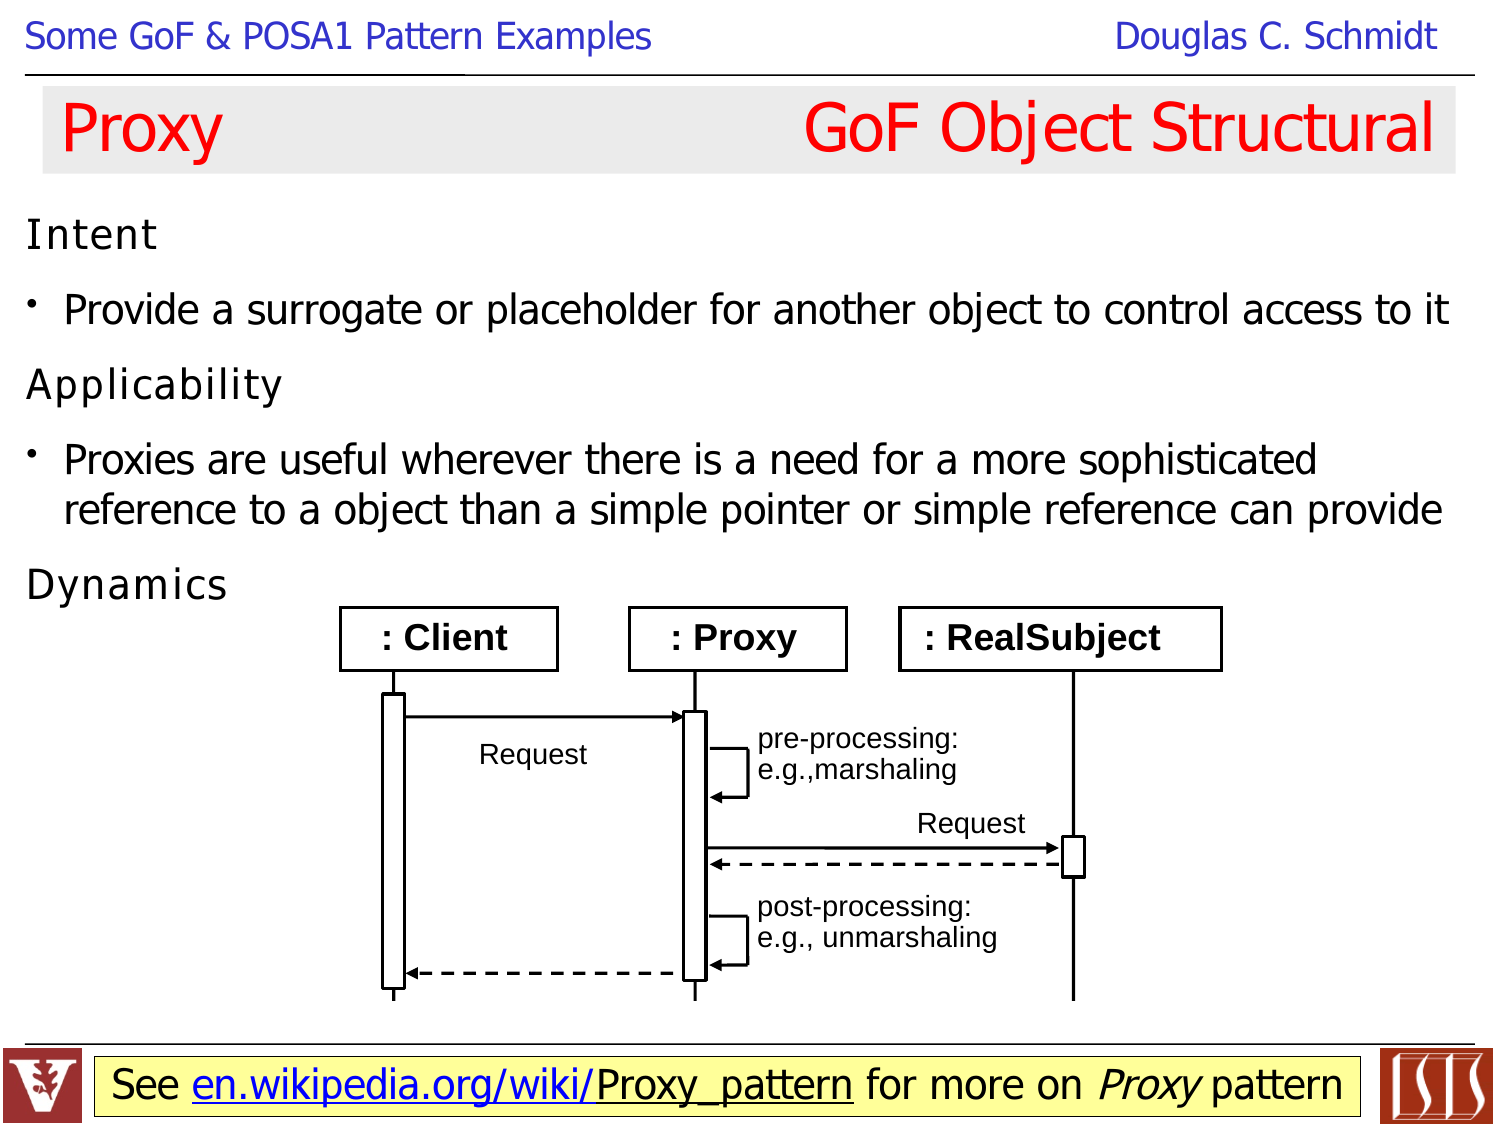

Proxy                            GoF Object Structural
Intent
Provide a surrogate or placeholder for another object to control access to it
Applicability
Proxies are useful wherever there is a need for a more sophisticated reference to a object than a simple pointer or simple reference can provide
Dynamics

: Client
: Proxy
: RealSubject

pre-processing: e.g.,marshaling

Request

Request

post-processing:
e.g., unmarshaling

See en.wikipedia.org/wiki/Proxy_pattern for more on Proxy pattern